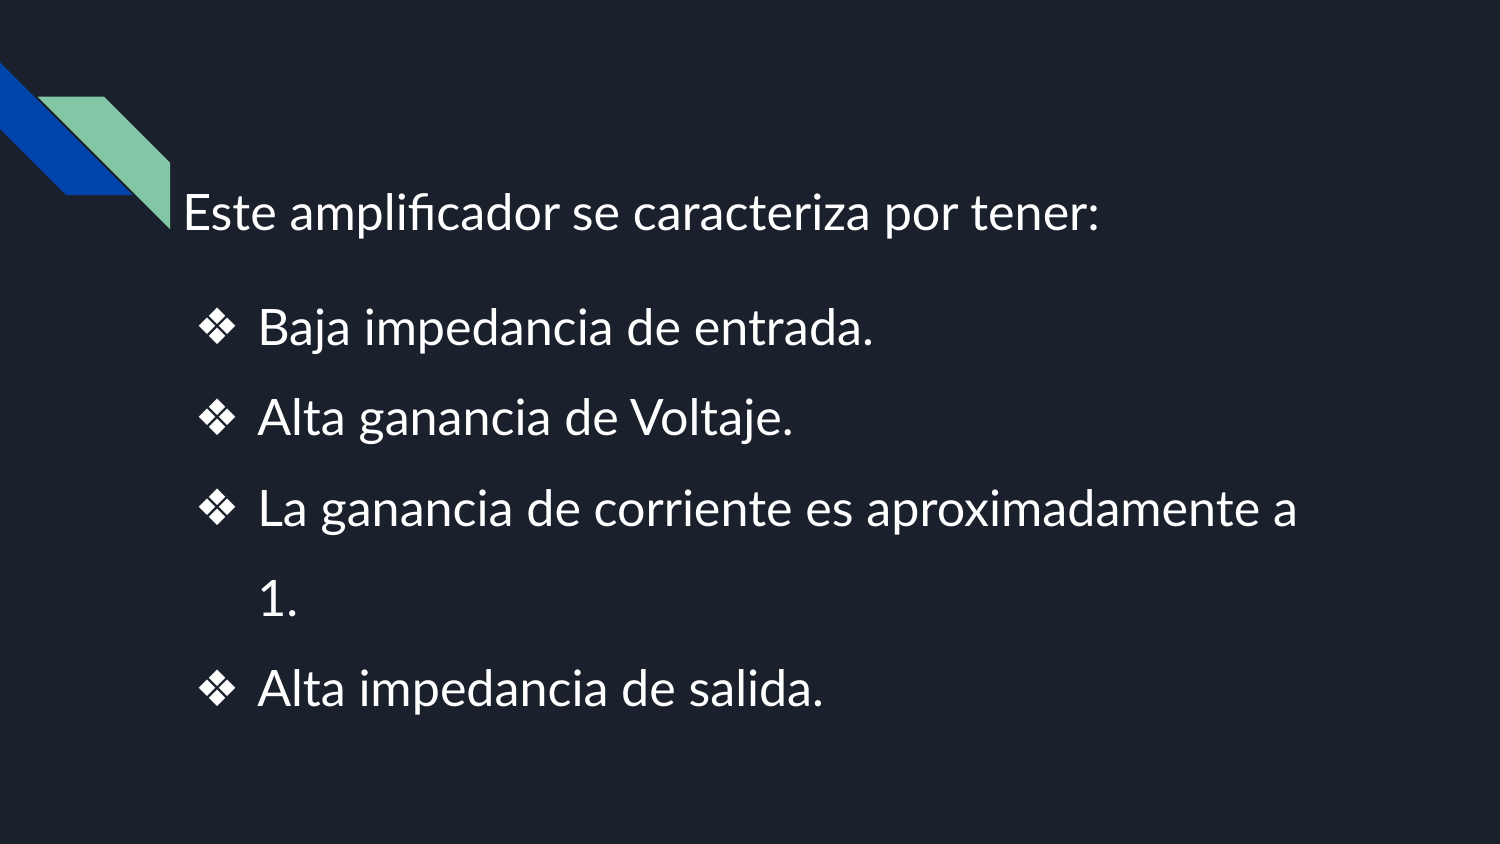

Este amplificador se caracteriza por tener:
Baja impedancia de entrada.
Alta ganancia de Voltaje.
La ganancia de corriente es aproximadamente a 1.
Alta impedancia de salida.